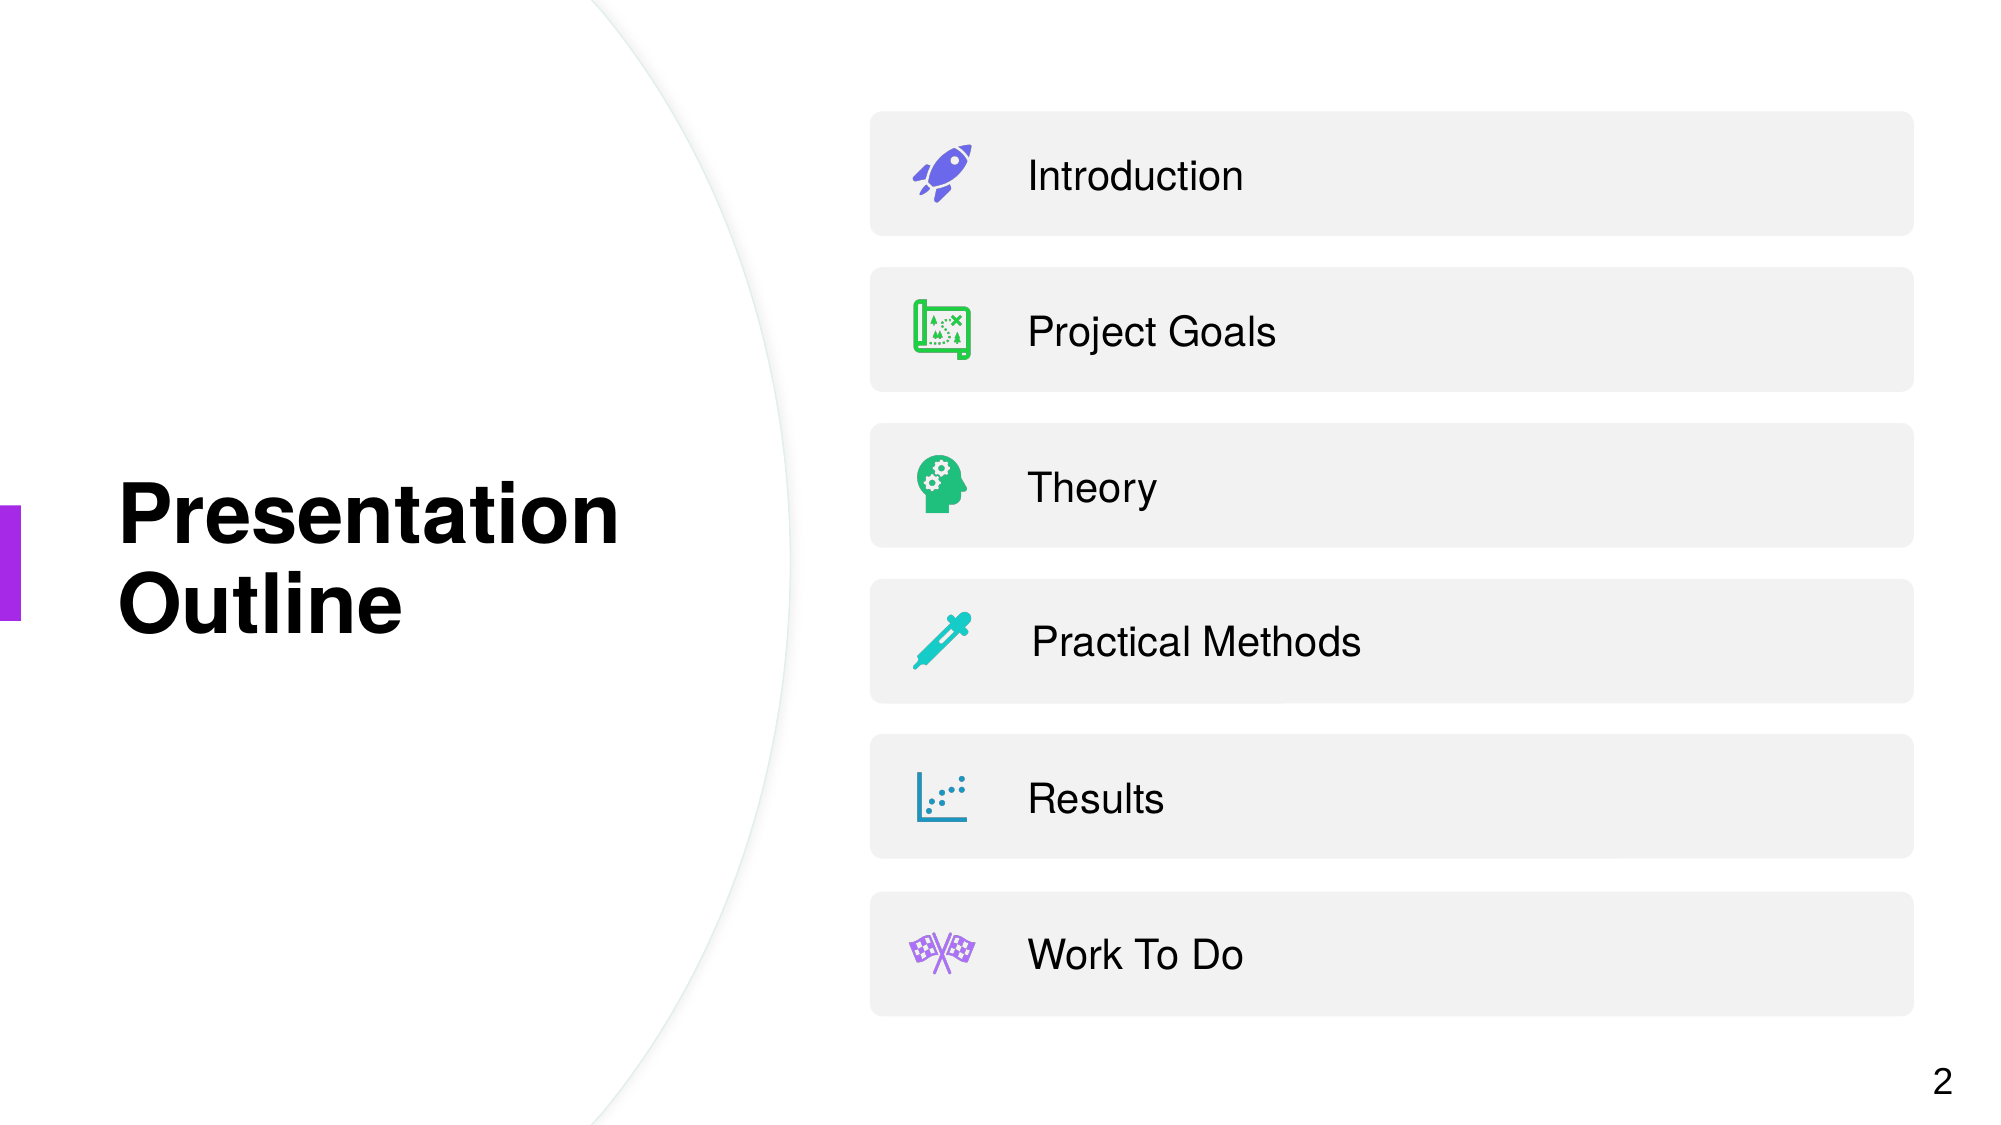

Introduction

# Presentation Outline

Project Goals

Theory

Practical Methods

Results

Work To Do

2